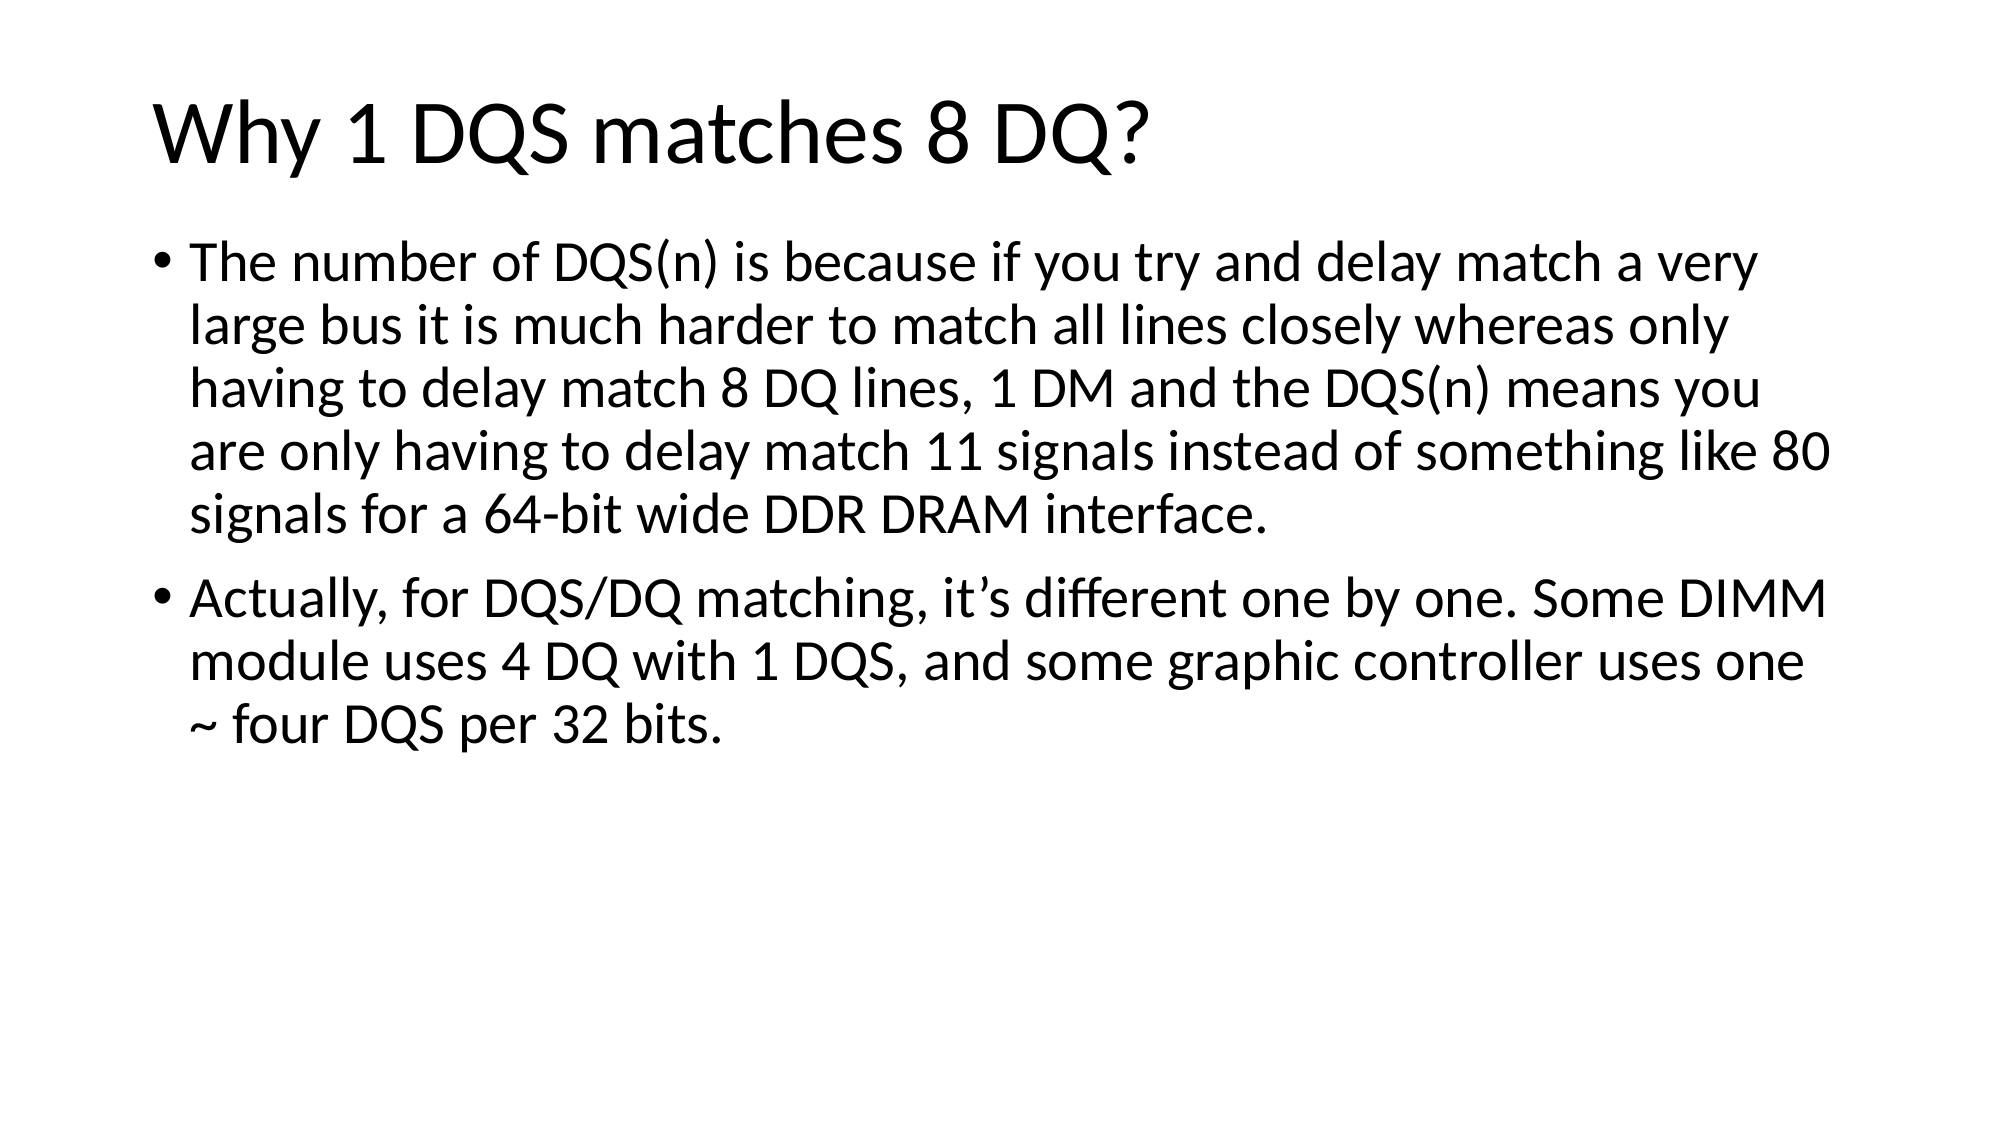

# Why 1 DQS matches 8 DQ?
The number of DQS(n) is because if you try and delay match a very large bus it is much harder to match all lines closely whereas only having to delay match 8 DQ lines, 1 DM and the DQS(n) means you are only having to delay match 11 signals instead of something like 80 signals for a 64-bit wide DDR DRAM interface.
Actually, for DQS/DQ matching, it’s different one by one. Some DIMM module uses 4 DQ with 1 DQS, and some graphic controller uses one ~ four DQS per 32 bits.